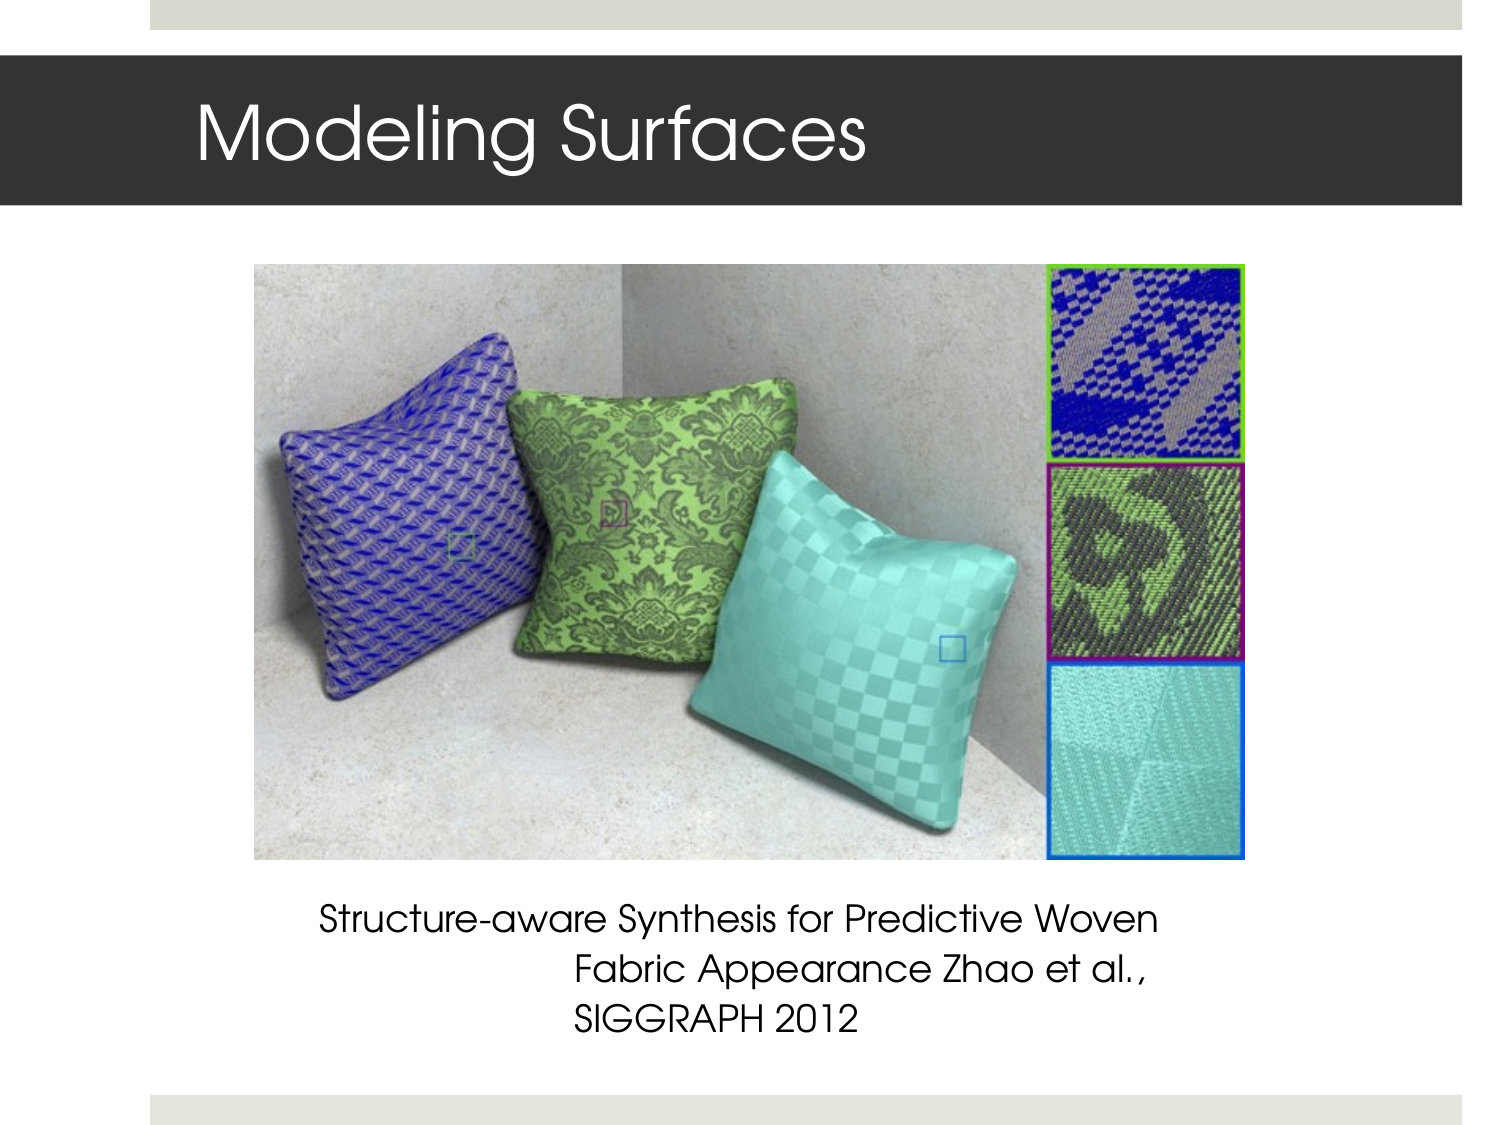

# Modeling Surfaces

Structure-aware Synthesis for Predictive Woven Fabric Appearance Zhao et al., SIGGRAPH 2012